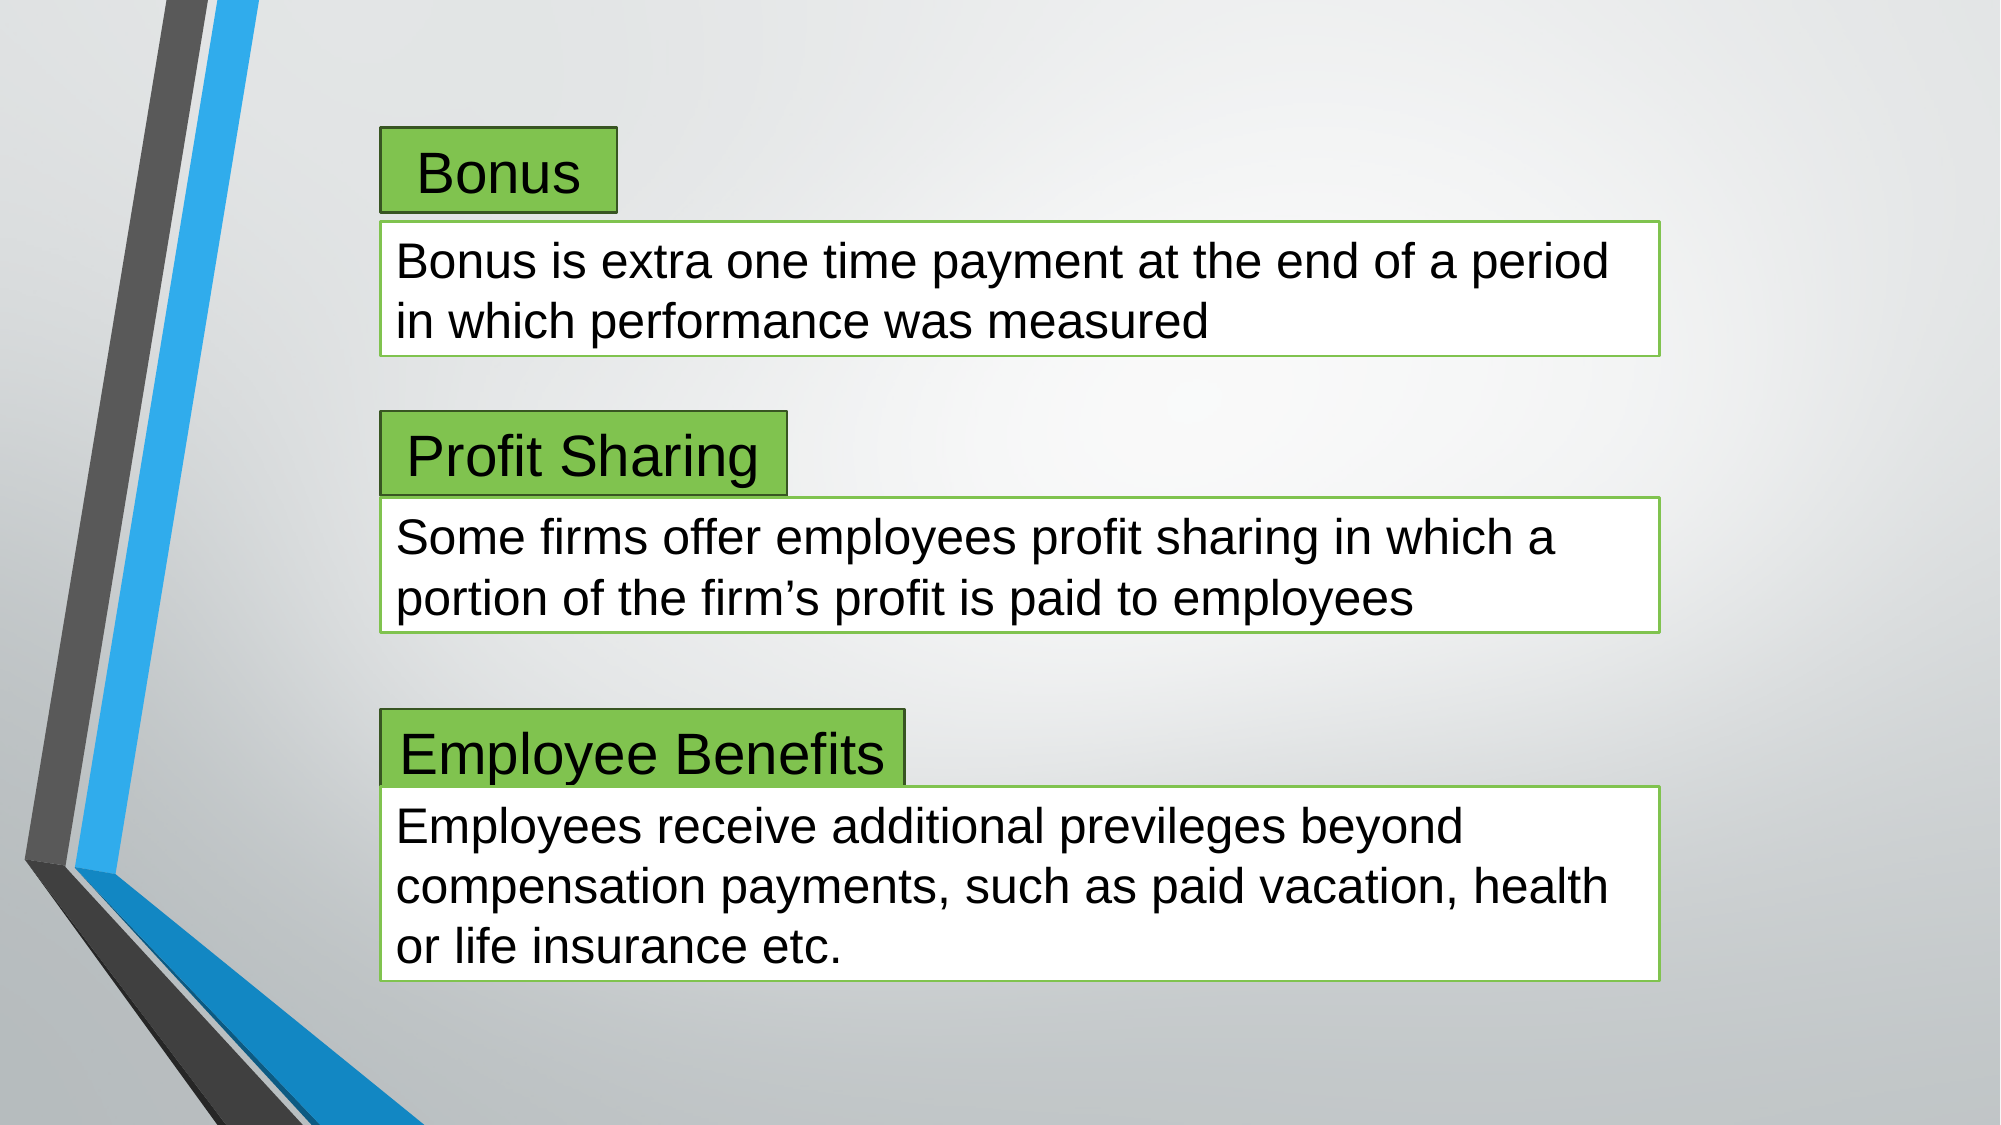

Bonus
Bonus is extra one time payment at the end of a period in which performance was measured
Profit Sharing
Some firms offer employees profit sharing in which a portion of the firm’s profit is paid to employees
Employee Benefits
Employees receive additional previleges beyond compensation payments, such as paid vacation, health or life insurance etc.